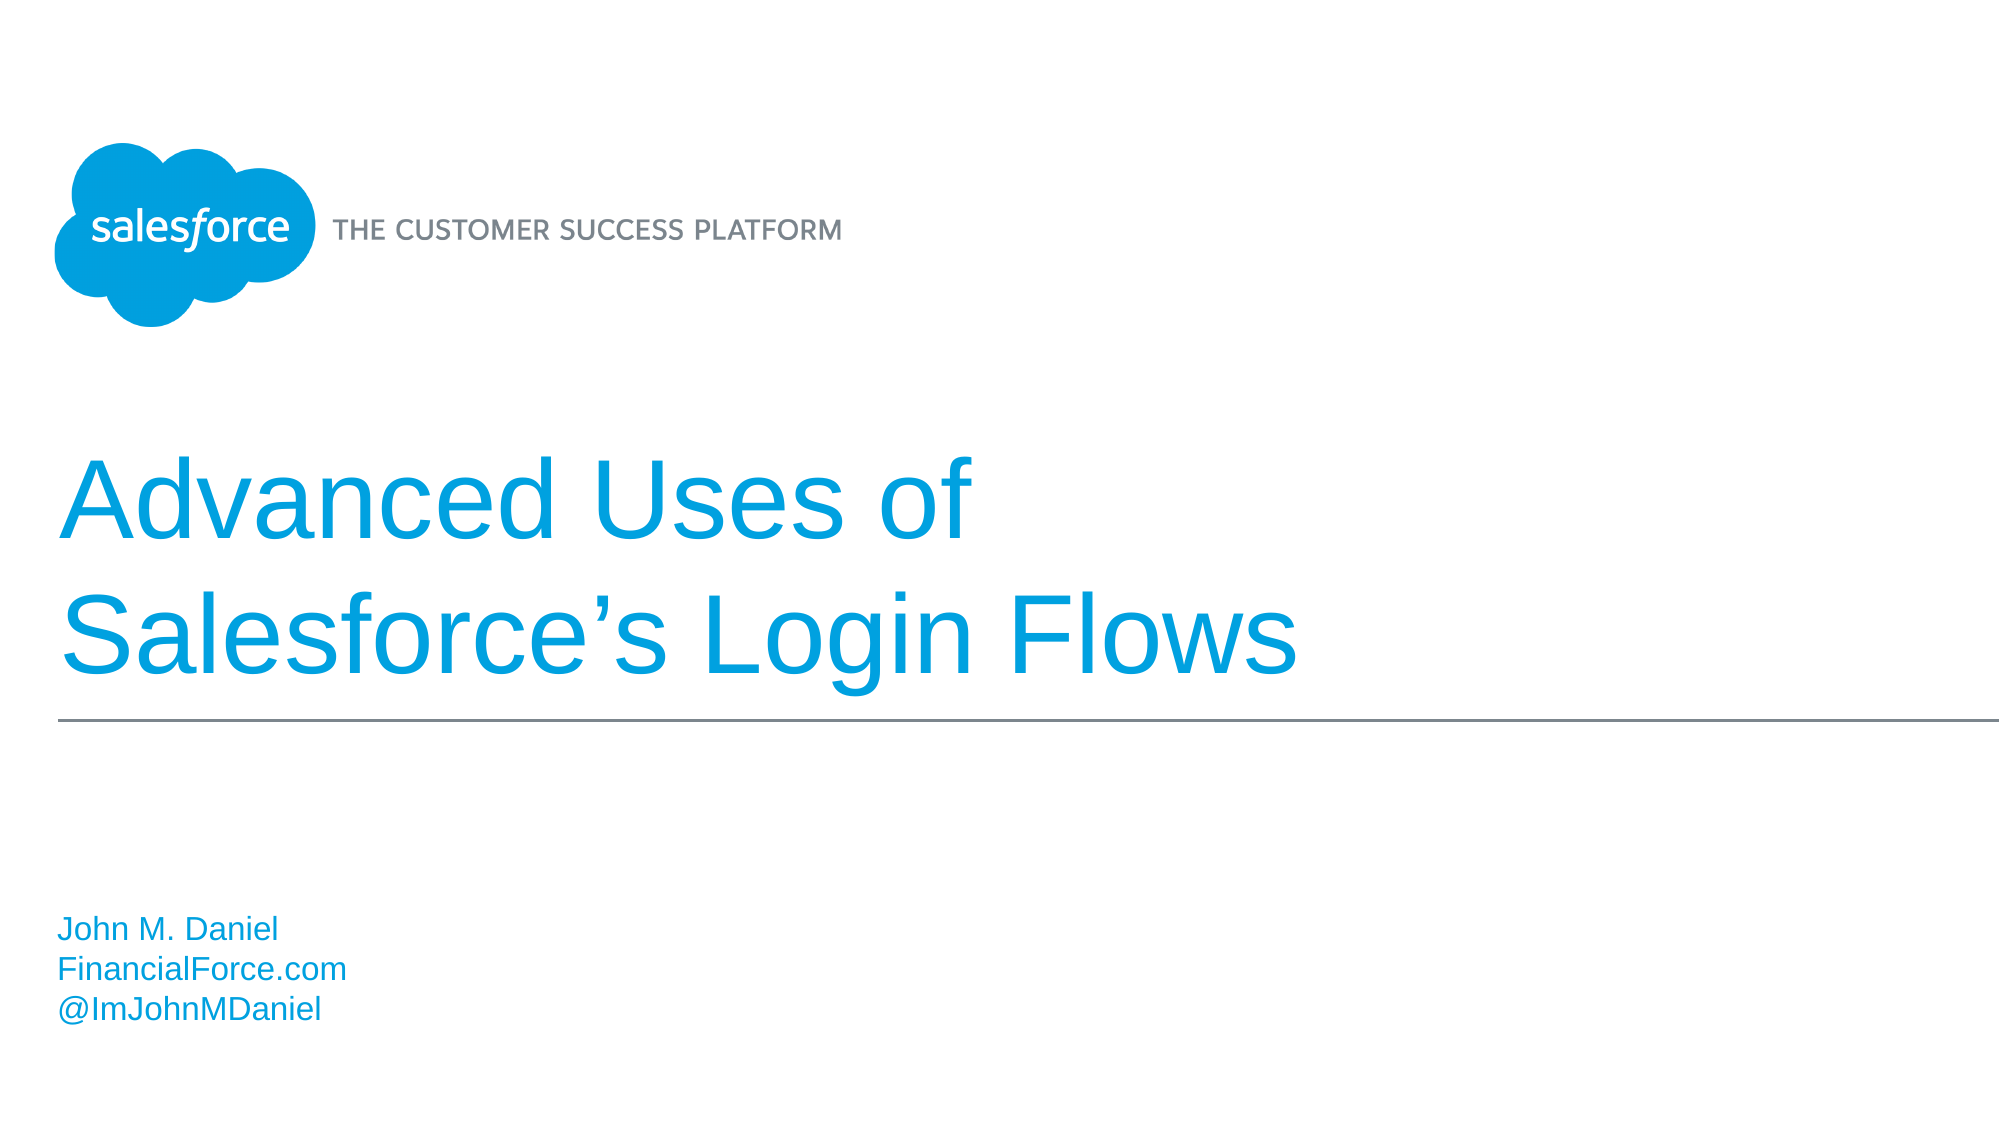

# Advanced Uses of Salesforce’s Login Flows
John M. Daniel
FinancialForce.com
@ImJohnMDaniel